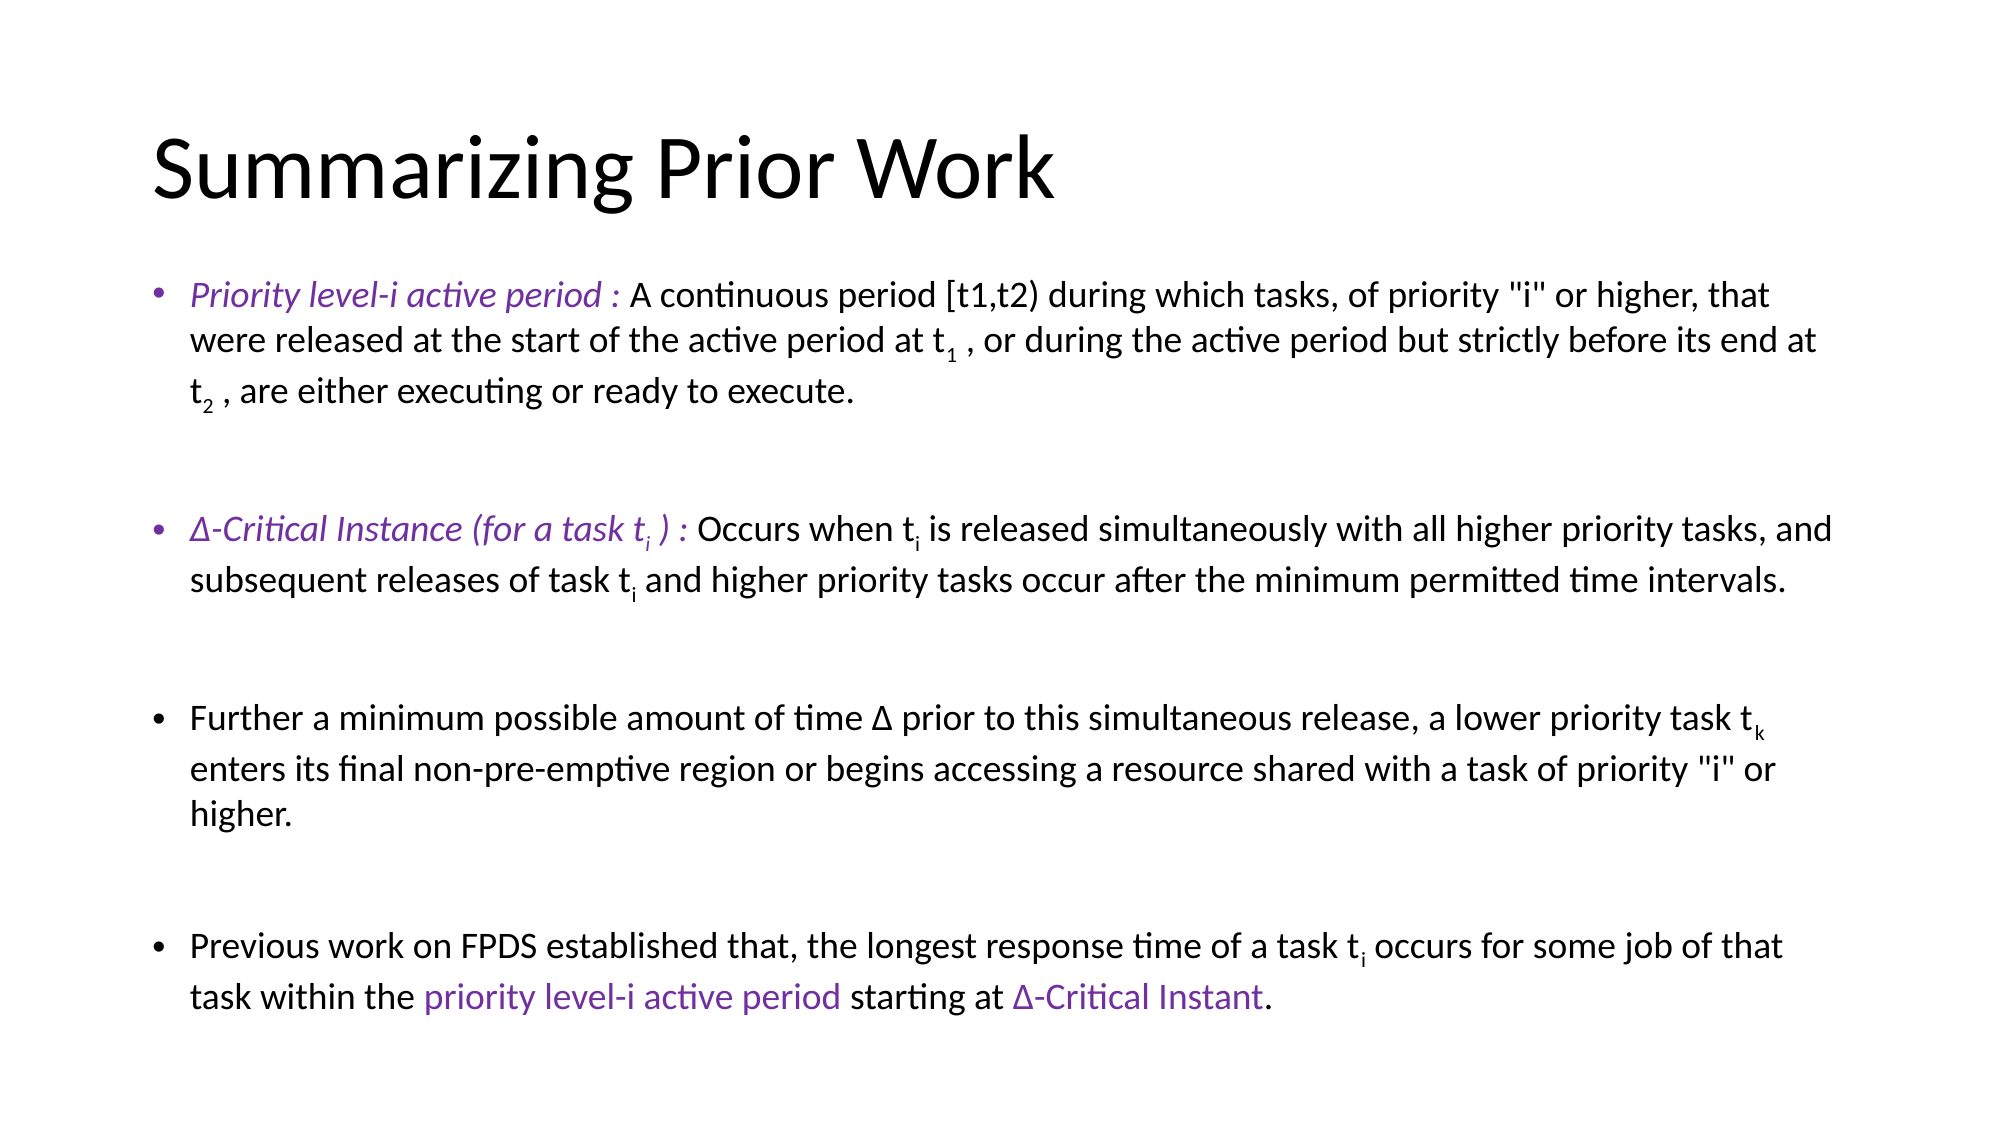

# Summarizing Prior Work
Priority level-i active period : A continuous period [t1,t2) during which tasks, of priority "i" or higher, that were released at the start of the active period at t1 , or during the active period but strictly before its end at t2 , are either executing or ready to execute.

∆-Critical Instance (for a task ti ) : Occurs when ti is released simultaneously with all higher priority tasks, and subsequent releases of task ti and higher priority tasks occur after the minimum permitted time intervals.

Further a minimum possible amount of time ∆ prior to this simultaneous release, a lower priority task tk enters its final non-pre-emptive region or begins accessing a resource shared with a task of priority "i" or higher.

Previous work on FPDS established that, the longest response time of a task ti occurs for some job of that task within the priority level-i active period starting at ∆-Critical Instant.